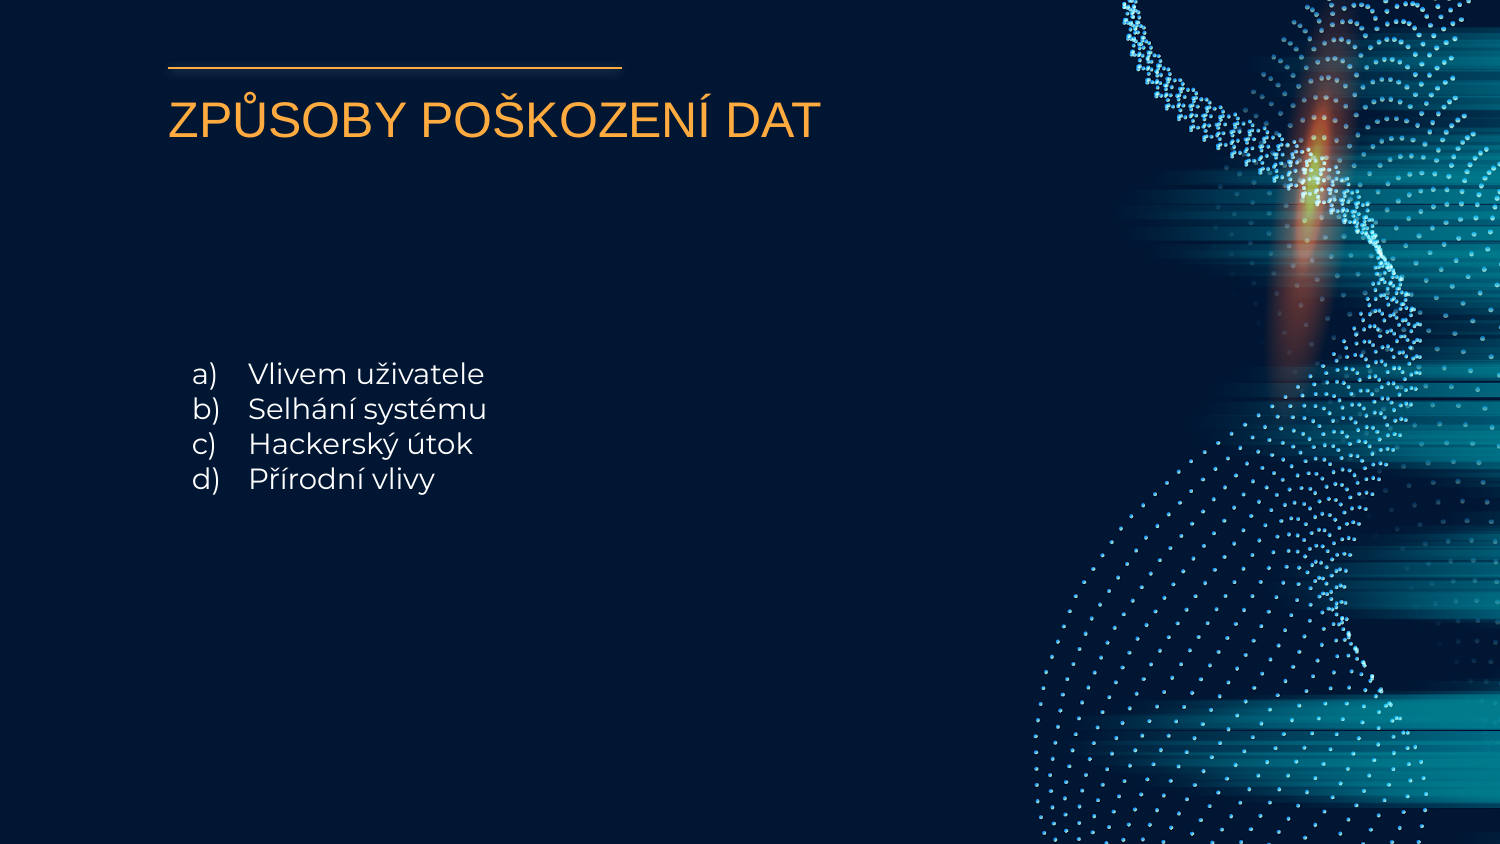

# ZPŮSOBY POŠKOZENÍ DAT

Vlivem uživatele
Selhání systému
Hackerský útok
Přírodní vlivy